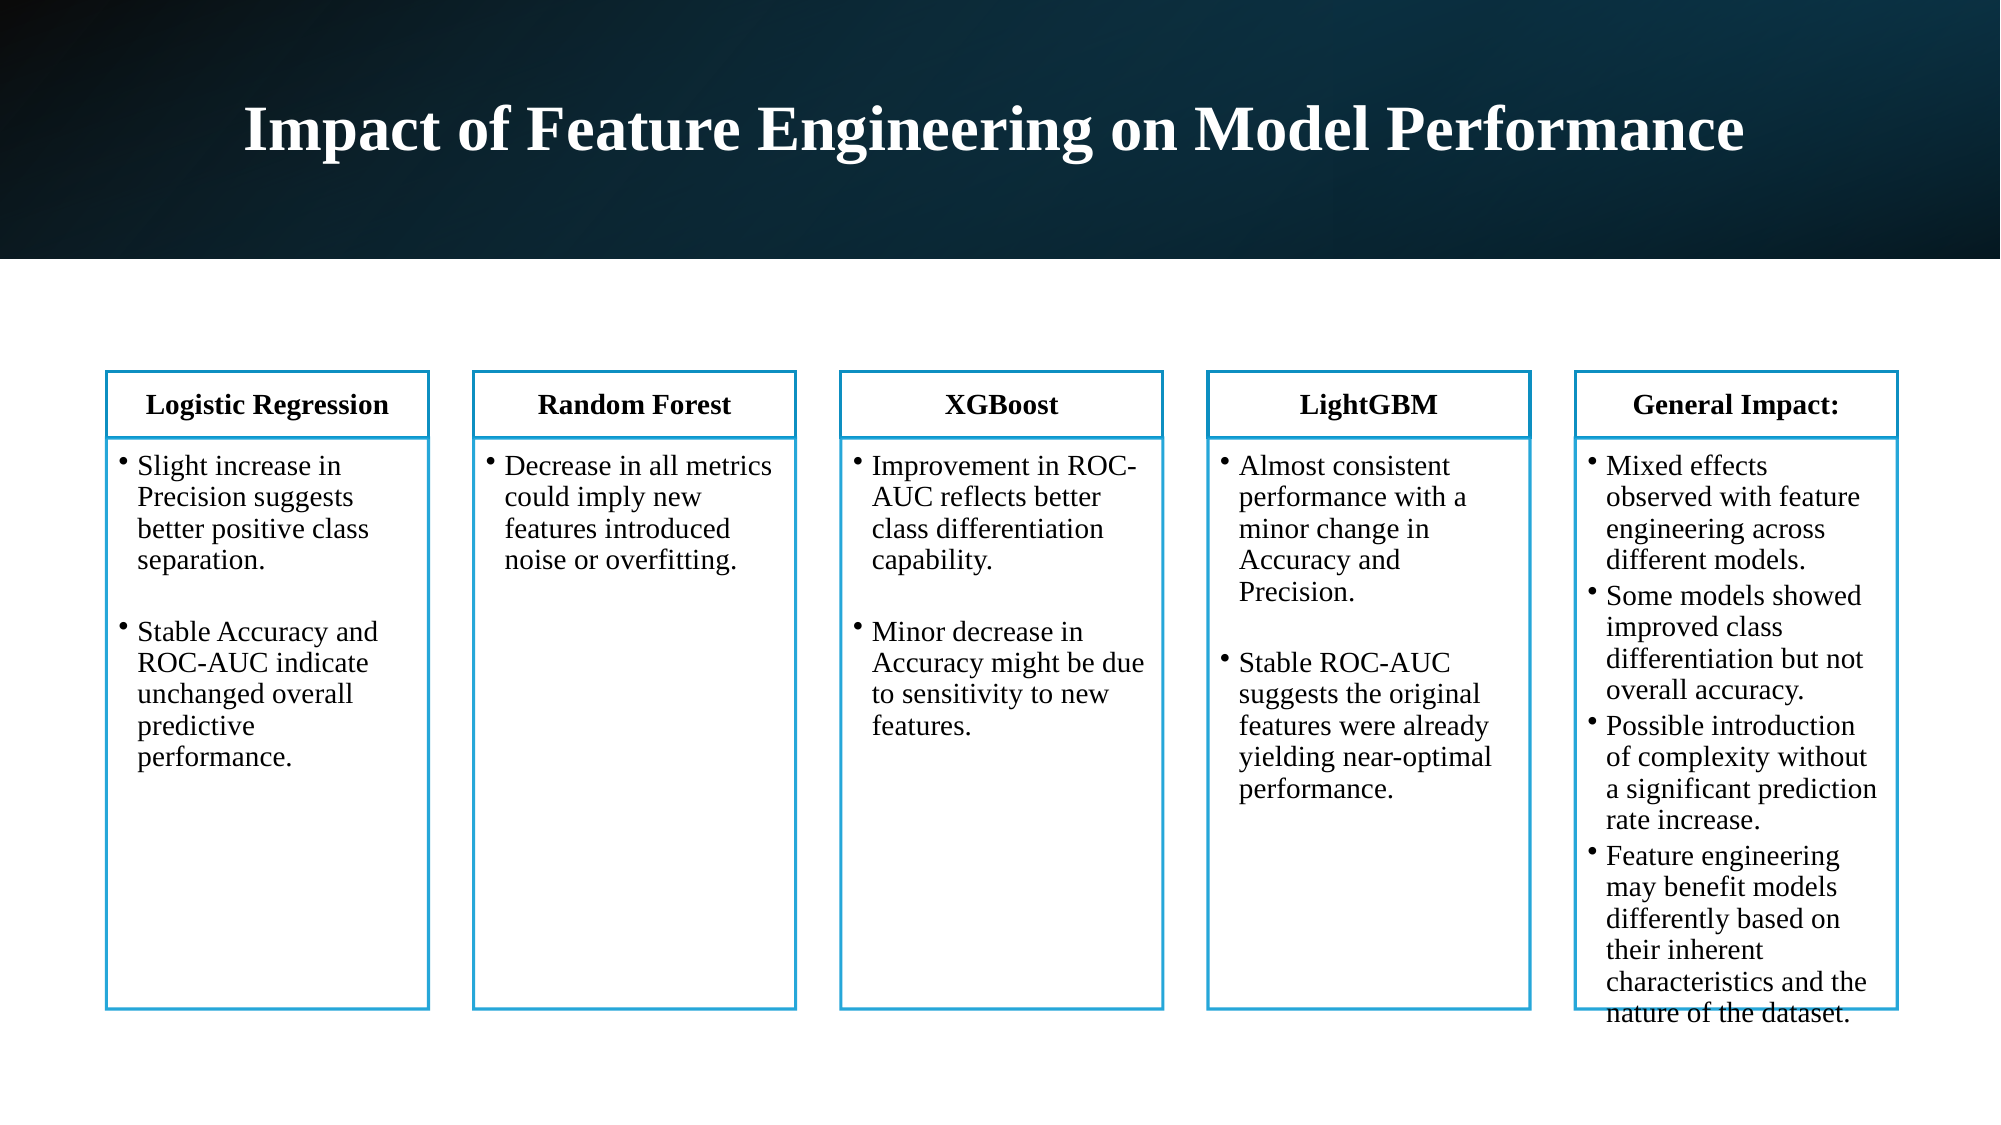

# Impact of Feature Engineering on Model Performance
Logistic Regression
Slight increase in Precision suggests better positive class separation.

Stable Accuracy and ROC-AUC indicate unchanged overall predictive performance.
Random Forest
Decrease in all metrics could imply new features introduced noise or overfitting.
XGBoost
Improvement in ROC-AUC reflects better class differentiation capability.

Minor decrease in Accuracy might be due to sensitivity to new features.
LightGBM
Almost consistent performance with a minor change in Accuracy and Precision.

Stable ROC-AUC suggests the original features were already yielding near-optimal performance.
General Impact:
Mixed effects observed with feature engineering across different models.
Some models showed improved class differentiation but not overall accuracy.
Possible introduction of complexity without a significant prediction rate increase.
Feature engineering may benefit models differently based on their inherent characteristics and the nature of the dataset.